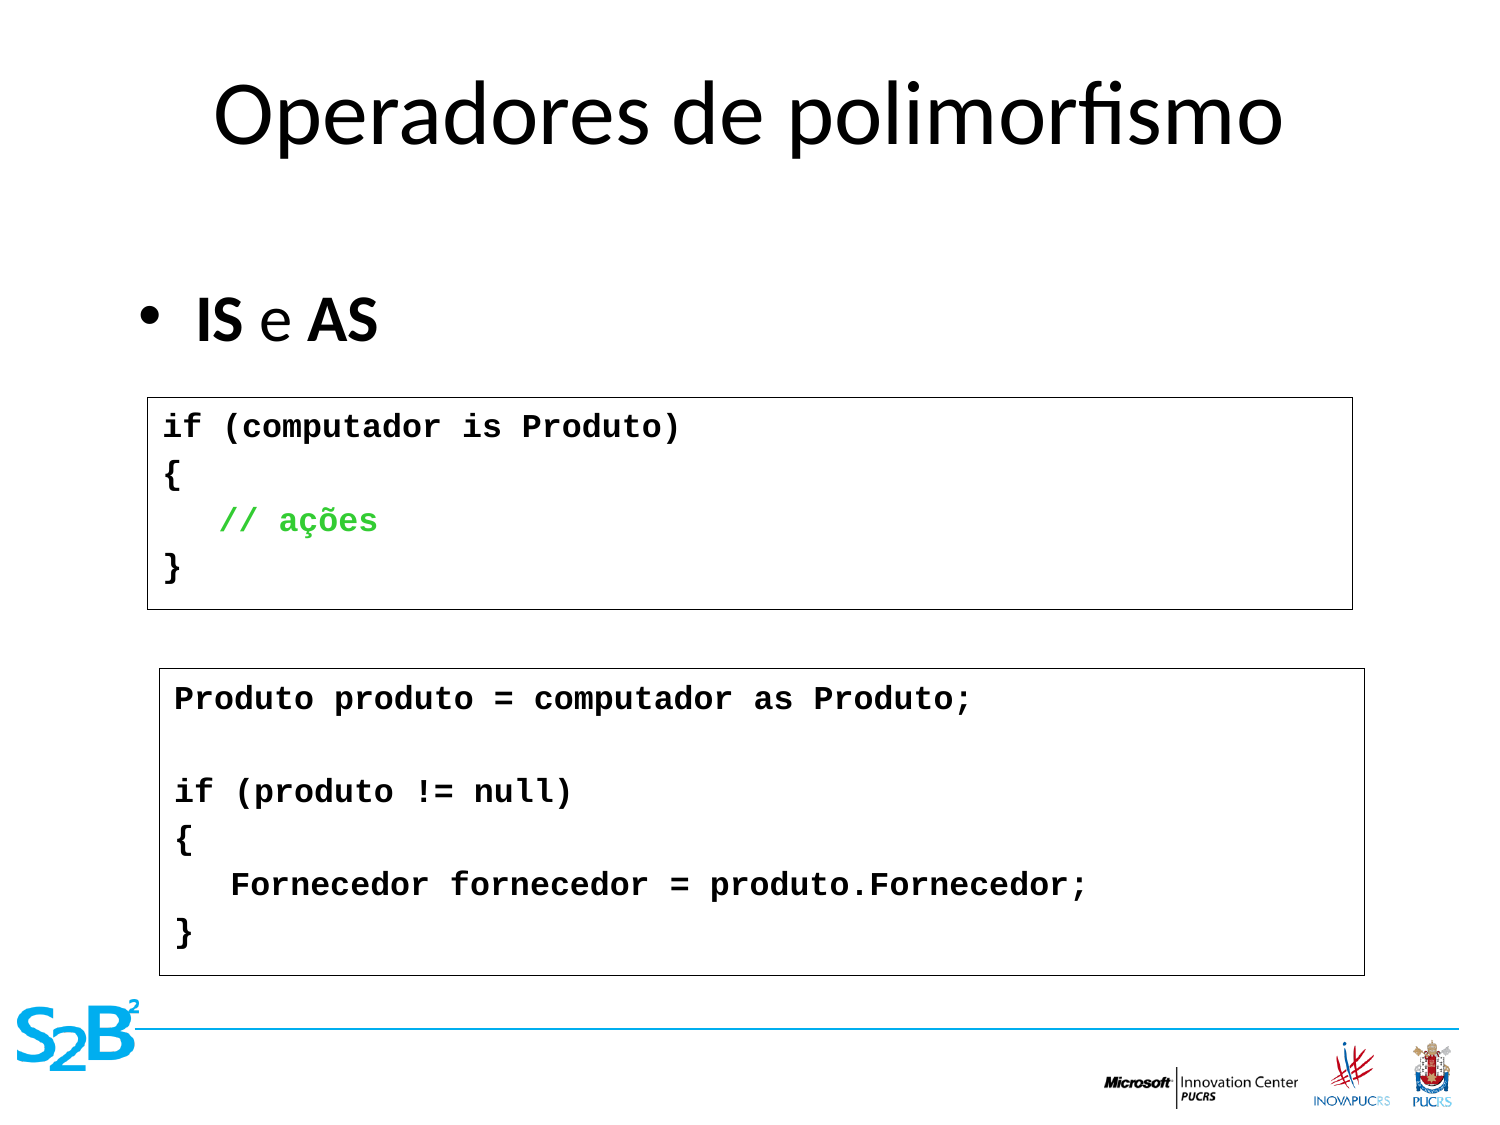

# Operadores de polimorfismo
IS e AS

if (computador is Produto)
{
	// ações
}
Produto produto = computador as Produto;

if (produto != null)
{
	Fornecedor fornecedor = produto.Fornecedor;
}